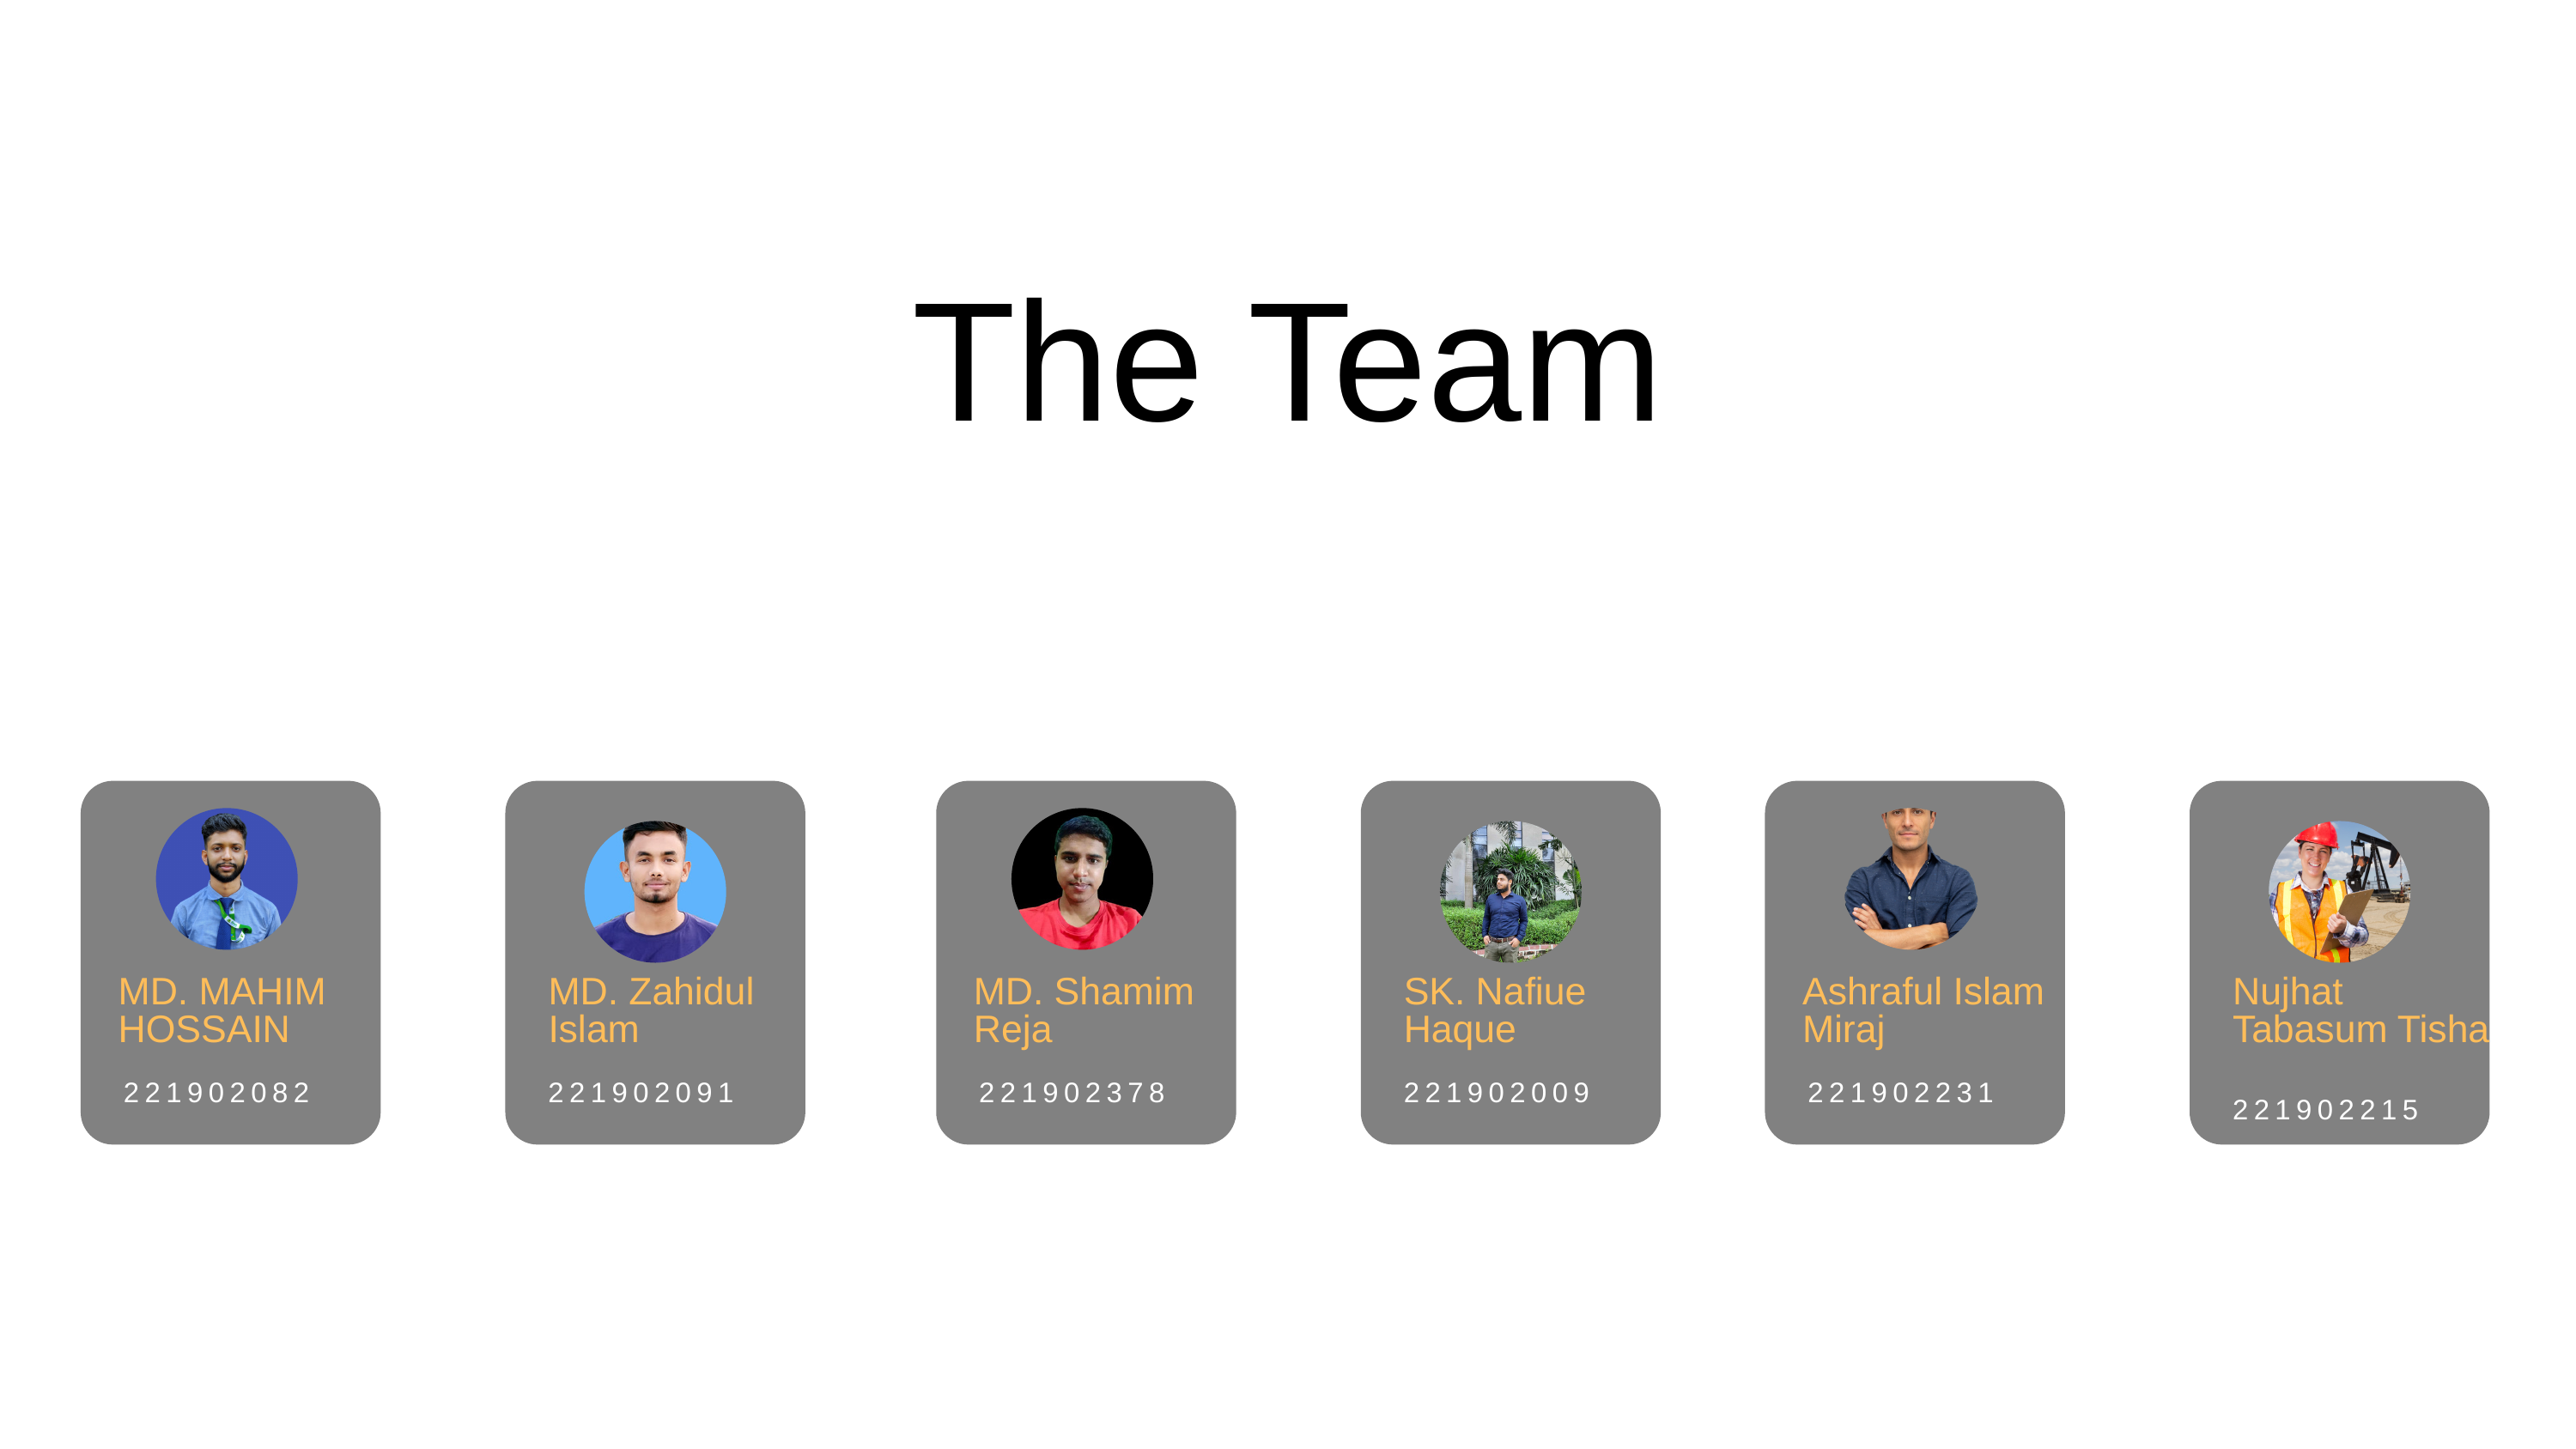

The Team

MD. MAHIM HOSSAIN
MD. Zahidul Islam
MD. Shamim Reja
SK. Nafiue Haque
Ashraful Islam Miraj
Nujhat Tabasum Tisha
221902082
221902091
221902378
221902009
221902231
221902215